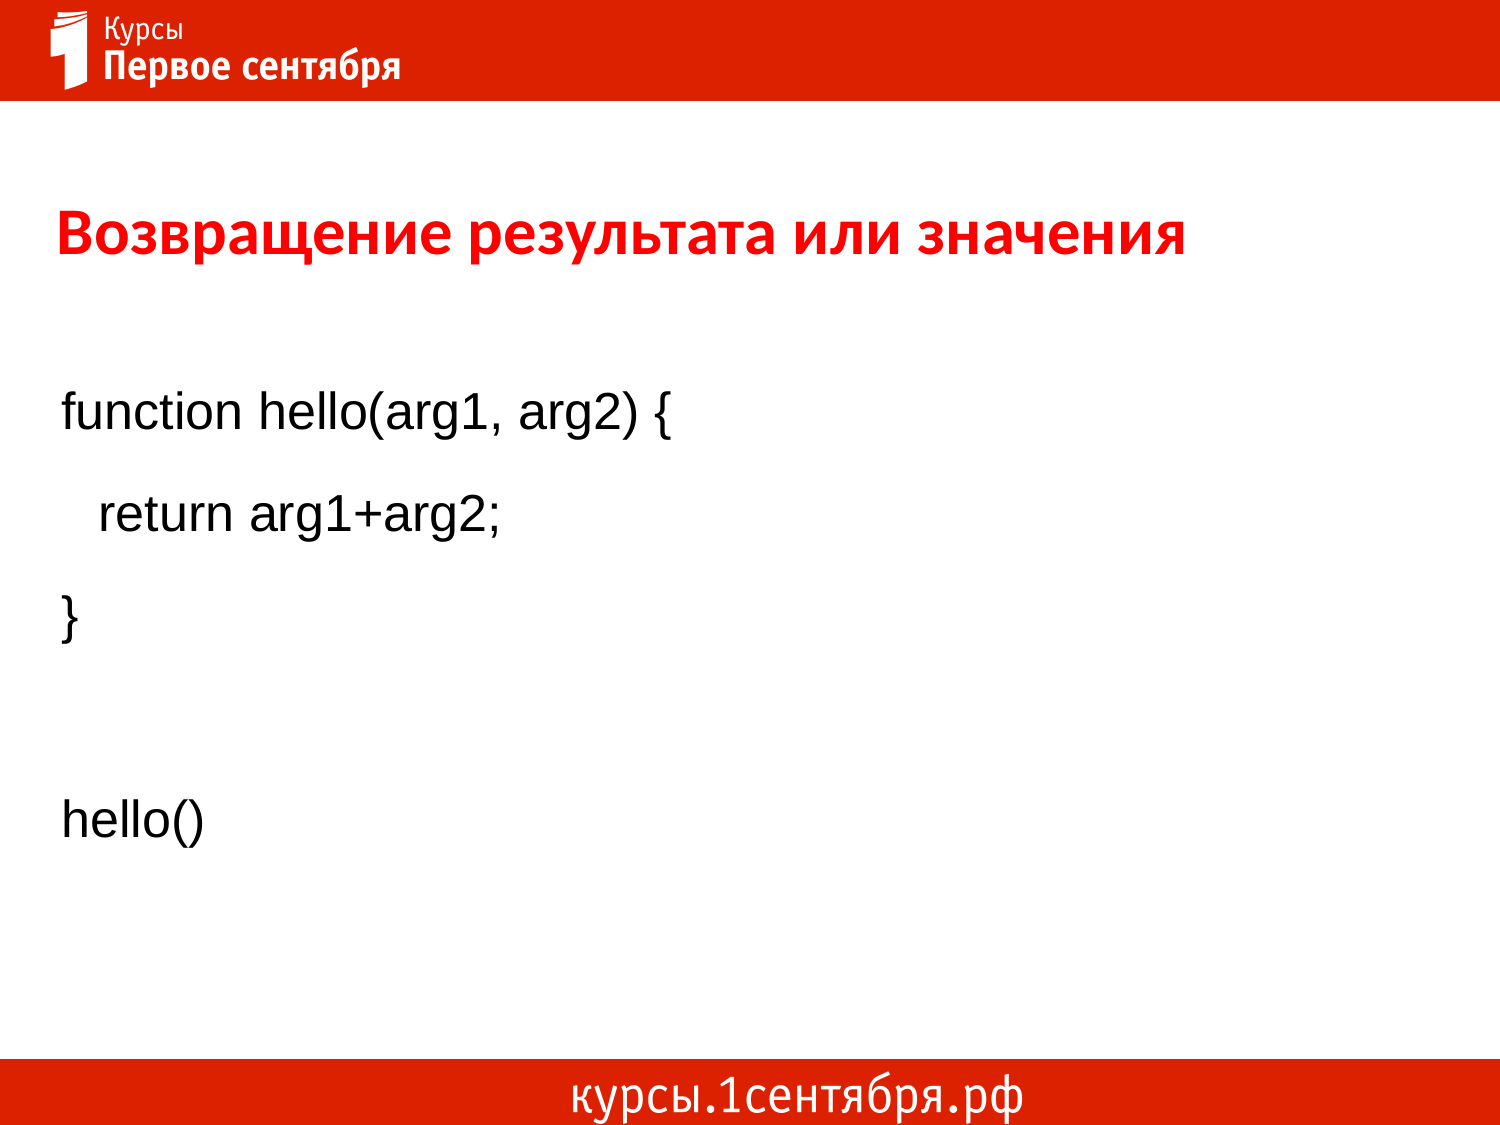

Возвращение результата или значения
function hello(arg1, arg2) {
return arg1+arg2;
}

hello()